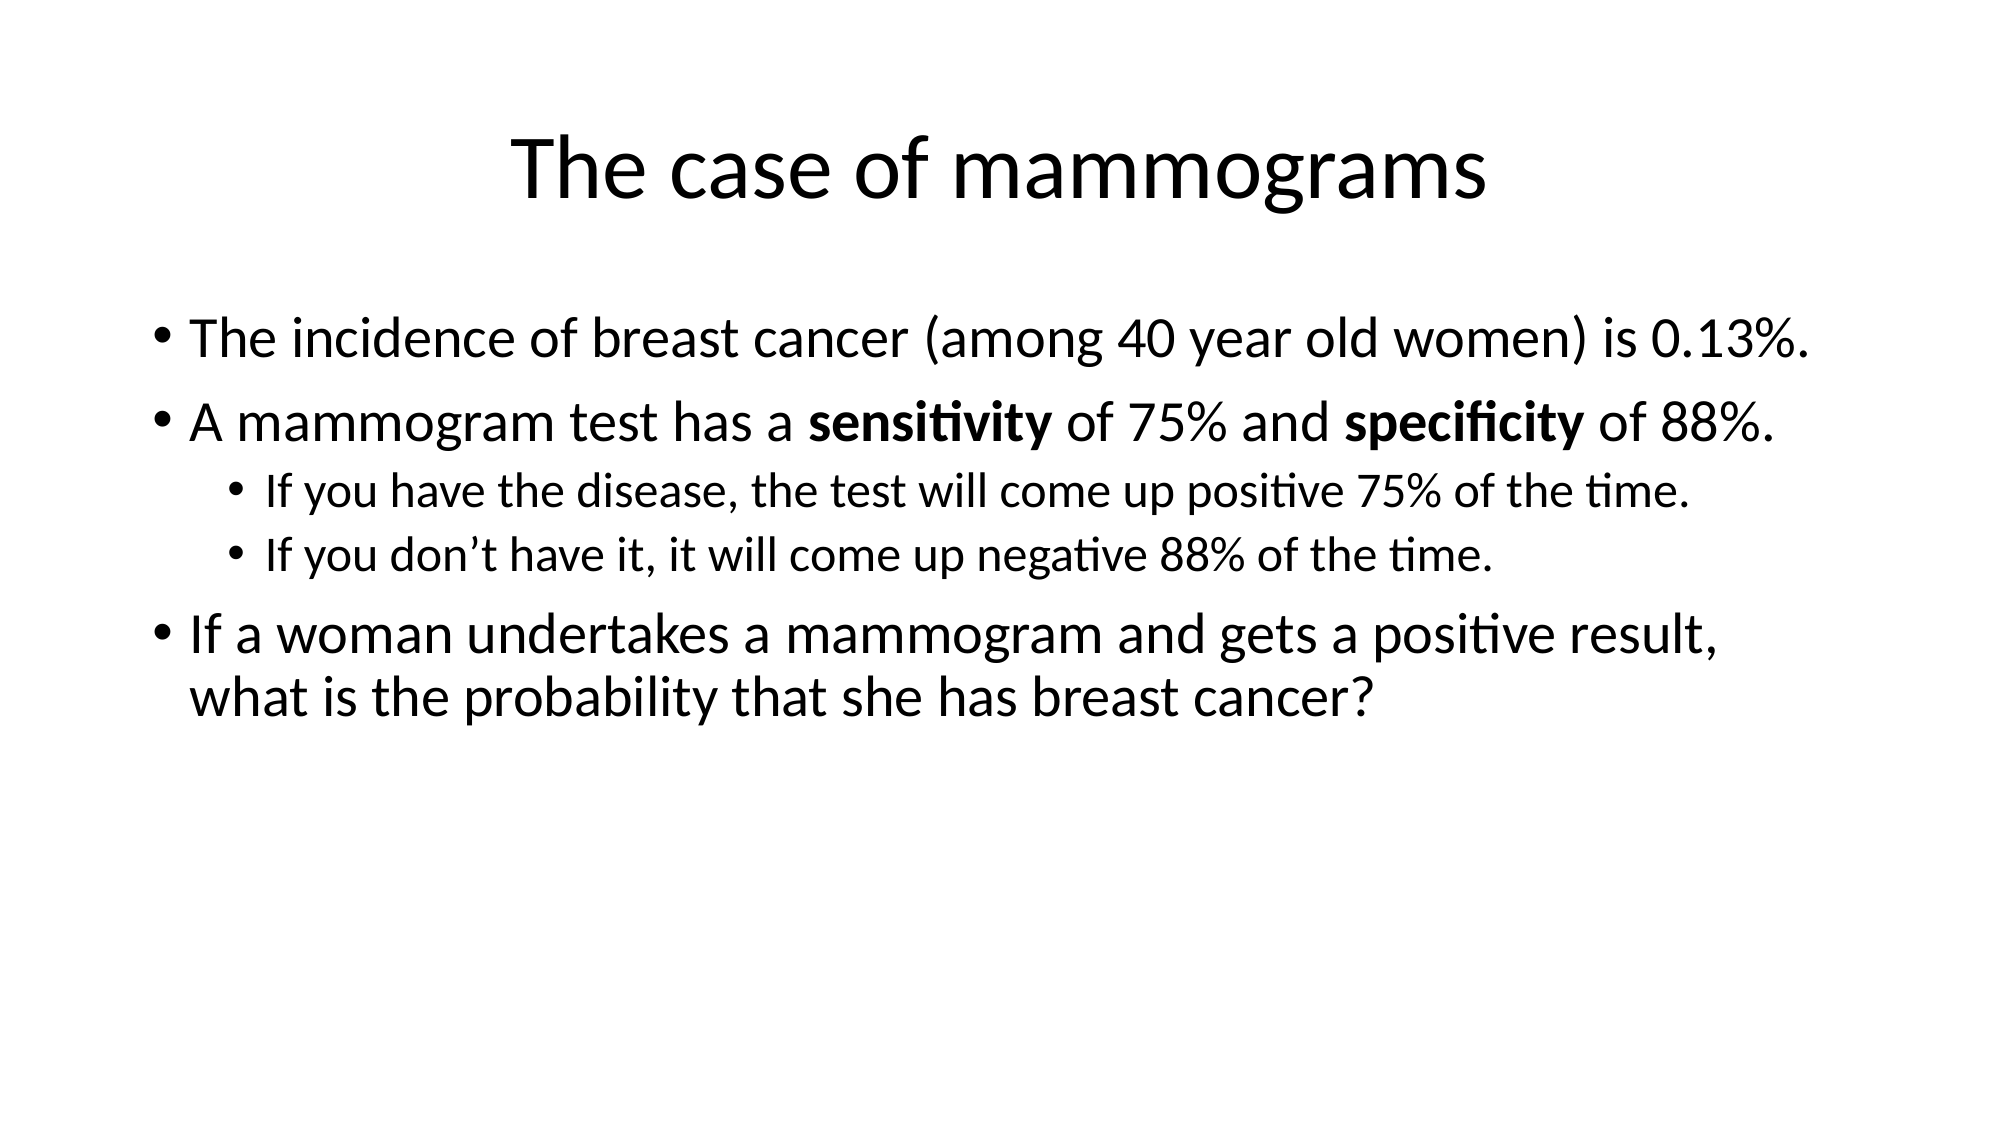

# The case of mammograms
The incidence of breast cancer (among 40 year old women) is 0.13%.
A mammogram test has a sensitivity of 75% and specificity of 88%.
If you have the disease, the test will come up positive 75% of the time.
If you don’t have it, it will come up negative 88% of the time.
If a woman undertakes a mammogram and gets a positive result, what is the probability that she has breast cancer?